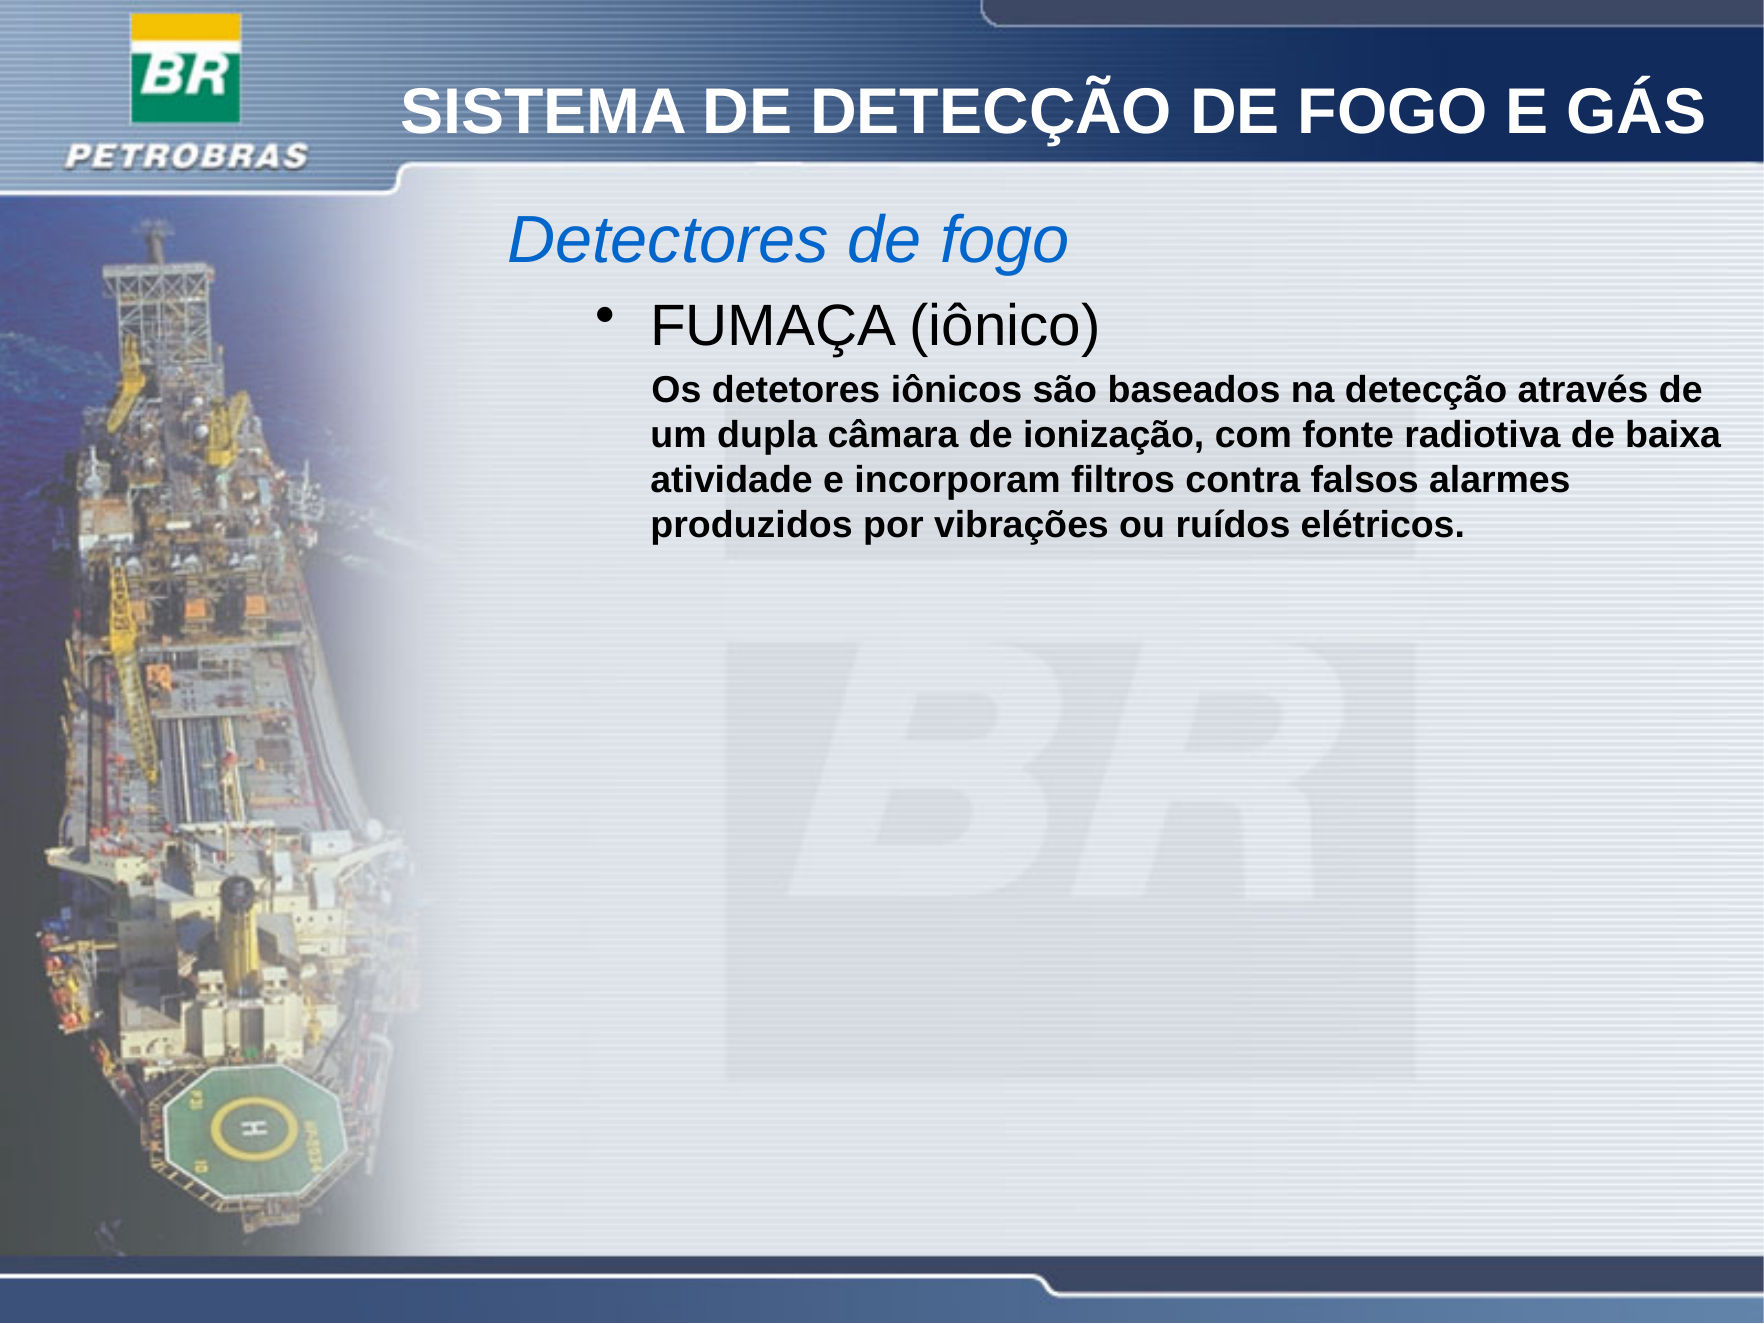

SISTEMA DE DETECÇÃO DE FOGO E GÁS
Detectores de fogo
FUMAÇA (iônico)
        Os detetores iônicos são baseados na detecção através de um dupla câmara de ionização, com fonte radiotiva de baixa atividade e incorporam filtros contra falsos alarmes produzidos por vibrações ou ruídos elétricos.